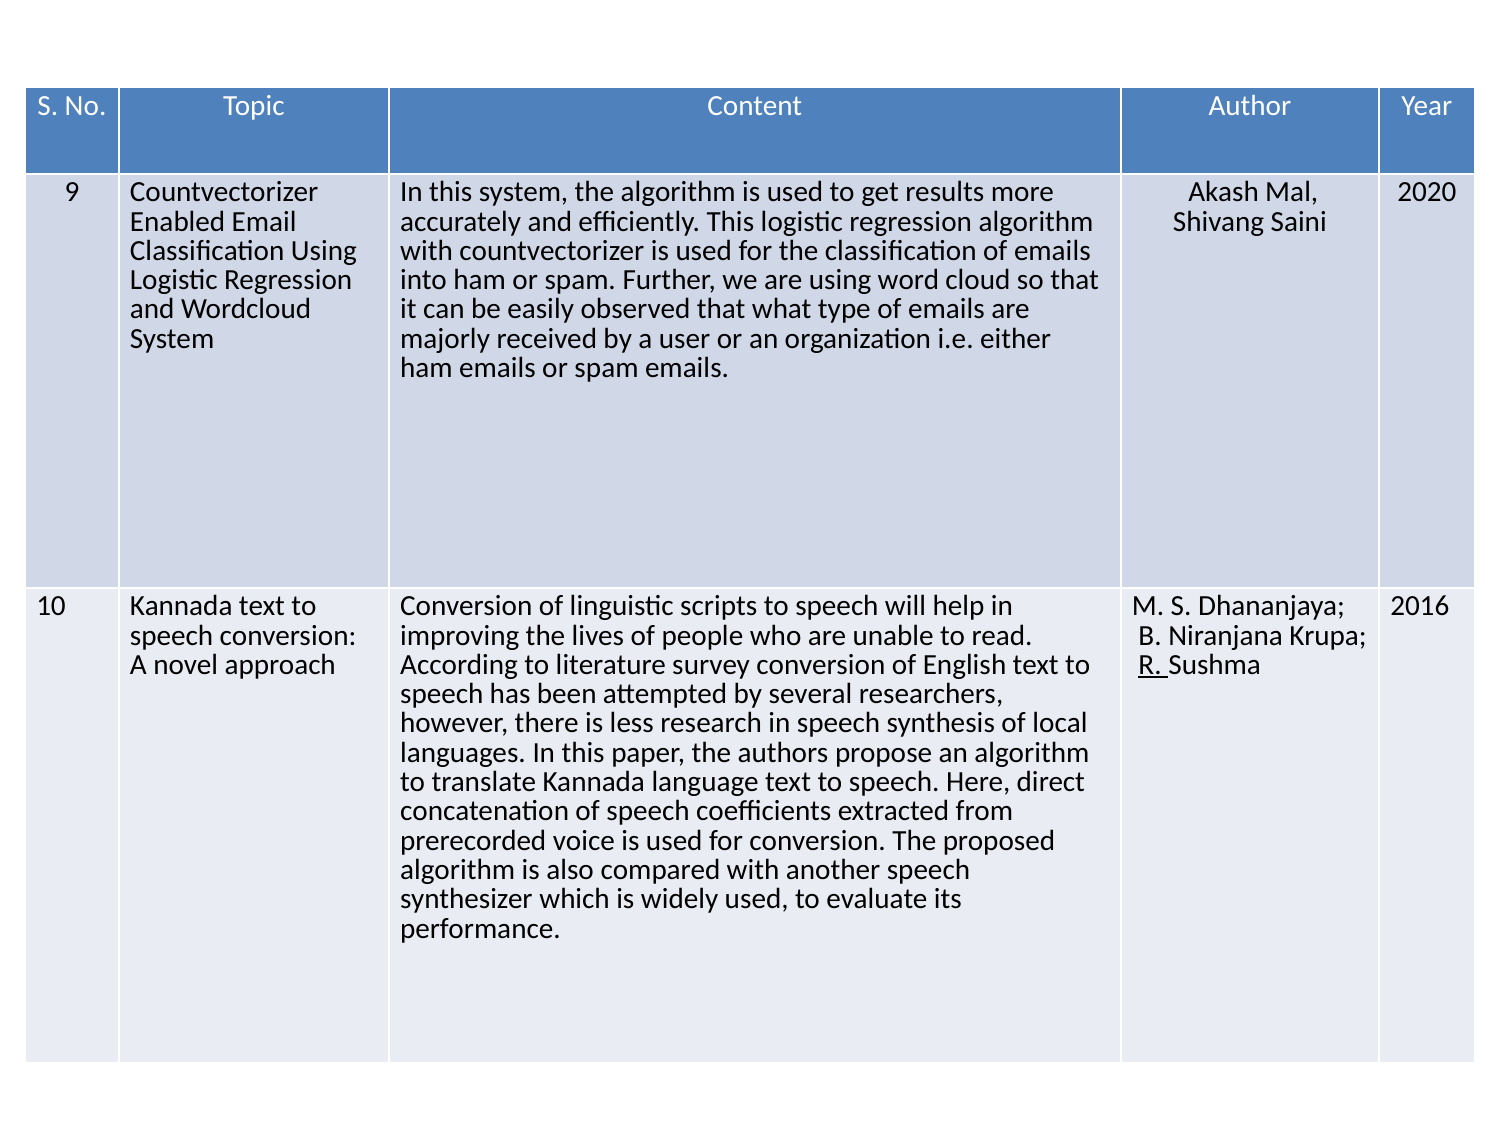

| S. No. | Topic | Content | Author | Year |
| --- | --- | --- | --- | --- |
| 9 | Countvectorizer Enabled Email Classification Using Logistic Regression and Wordcloud System | In this system, the algorithm is used to get results more accurately and efficiently. This logistic regression algorithm with countvectorizer is used for the classification of emails into ham or spam. Further, we are using word cloud so that it can be easily observed that what type of emails are majorly received by a user or an organization i.e. either ham emails or spam emails. | Akash Mal, Shivang Saini | 2020 |
| 10 | Kannada text to speech conversion: A novel approach | Conversion of linguistic scripts to speech will help in improving the lives of people who are unable to read. According to literature survey conversion of English text to speech has been attempted by several researchers, however, there is less research in speech synthesis of local languages. In this paper, the authors propose an algorithm to translate Kannada language text to speech. Here, direct concatenation of speech coefficients extracted from prerecorded voice is used for conversion. The proposed algorithm is also compared with another speech synthesizer which is widely used, to evaluate its performance. | M. S. Dhananjaya;  B. Niranjana Krupa;  R. Sushma | 2016 |